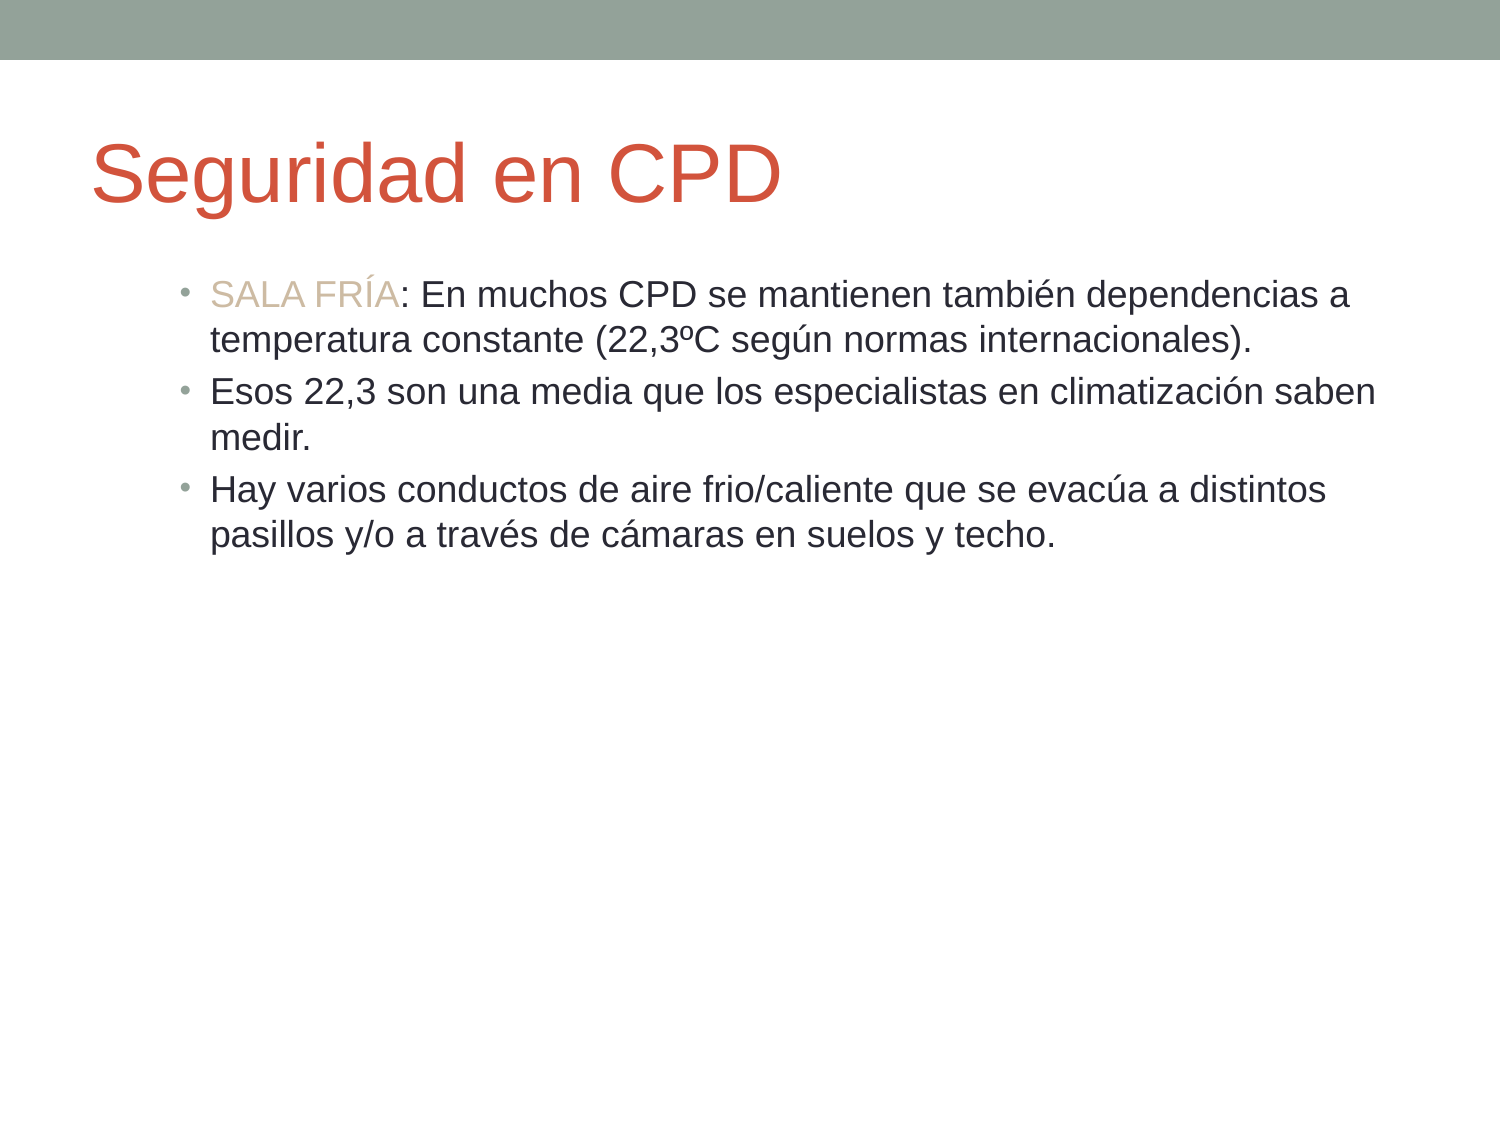

# Seguridad en CPD
SALA FRÍA: En muchos CPD se mantienen también dependencias a temperatura constante (22,3ºC según normas internacionales).
Esos 22,3 son una media que los especialistas en climatización saben medir.
Hay varios conductos de aire frio/caliente que se evacúa a distintos pasillos y/o a través de cámaras en suelos y techo.